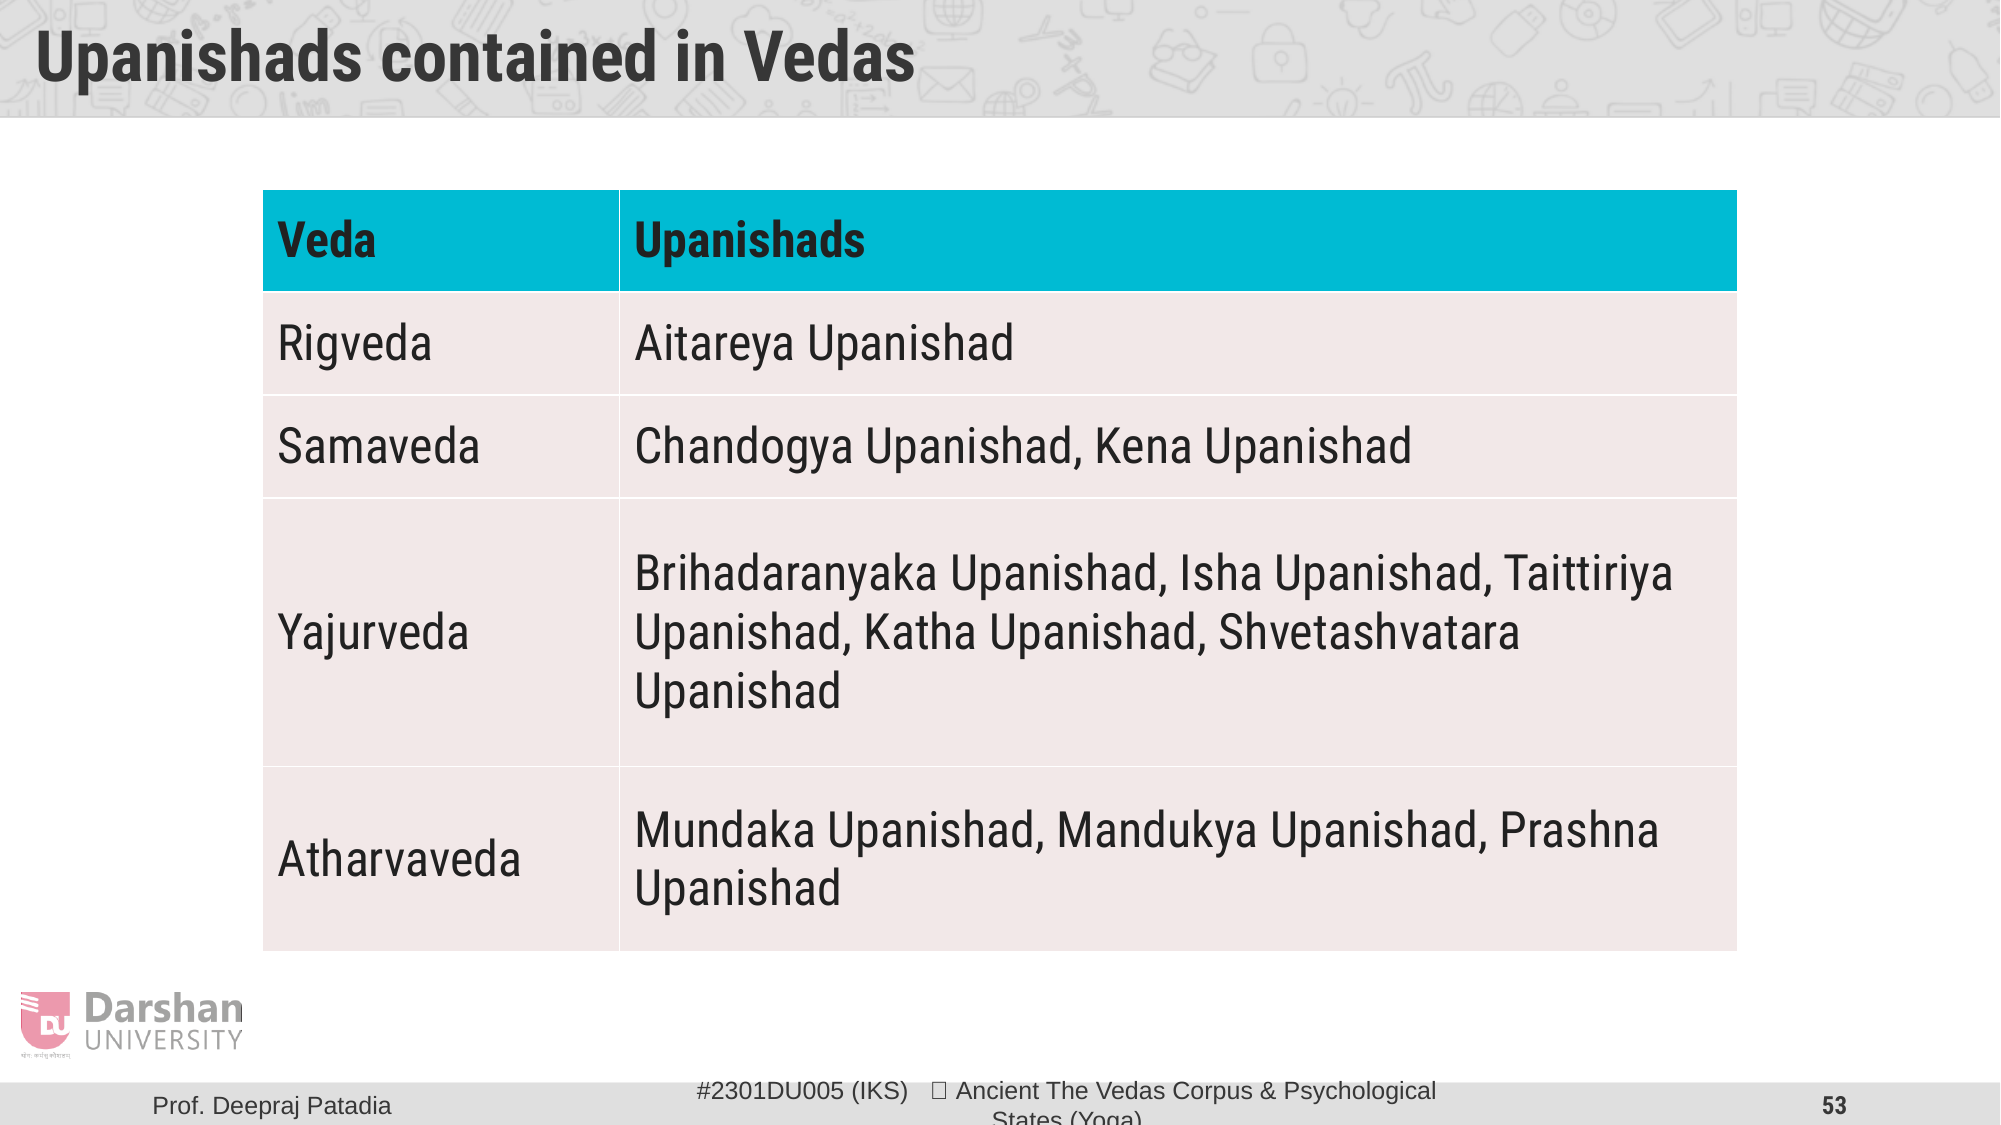

# Upanishads contained in Vedas
| Veda | Upanishads |
| --- | --- |
| Rigveda | Aitareya Upanishad |
| Samaveda | Chandogya Upanishad, Kena Upanishad |
| Yajurveda | Brihadaranyaka Upanishad, Isha Upanishad, Taittiriya Upanishad, Katha Upanishad, Shvetashvatara Upanishad |
| Atharvaveda | Mundaka Upanishad, Mandukya Upanishad, Prashna Upanishad |